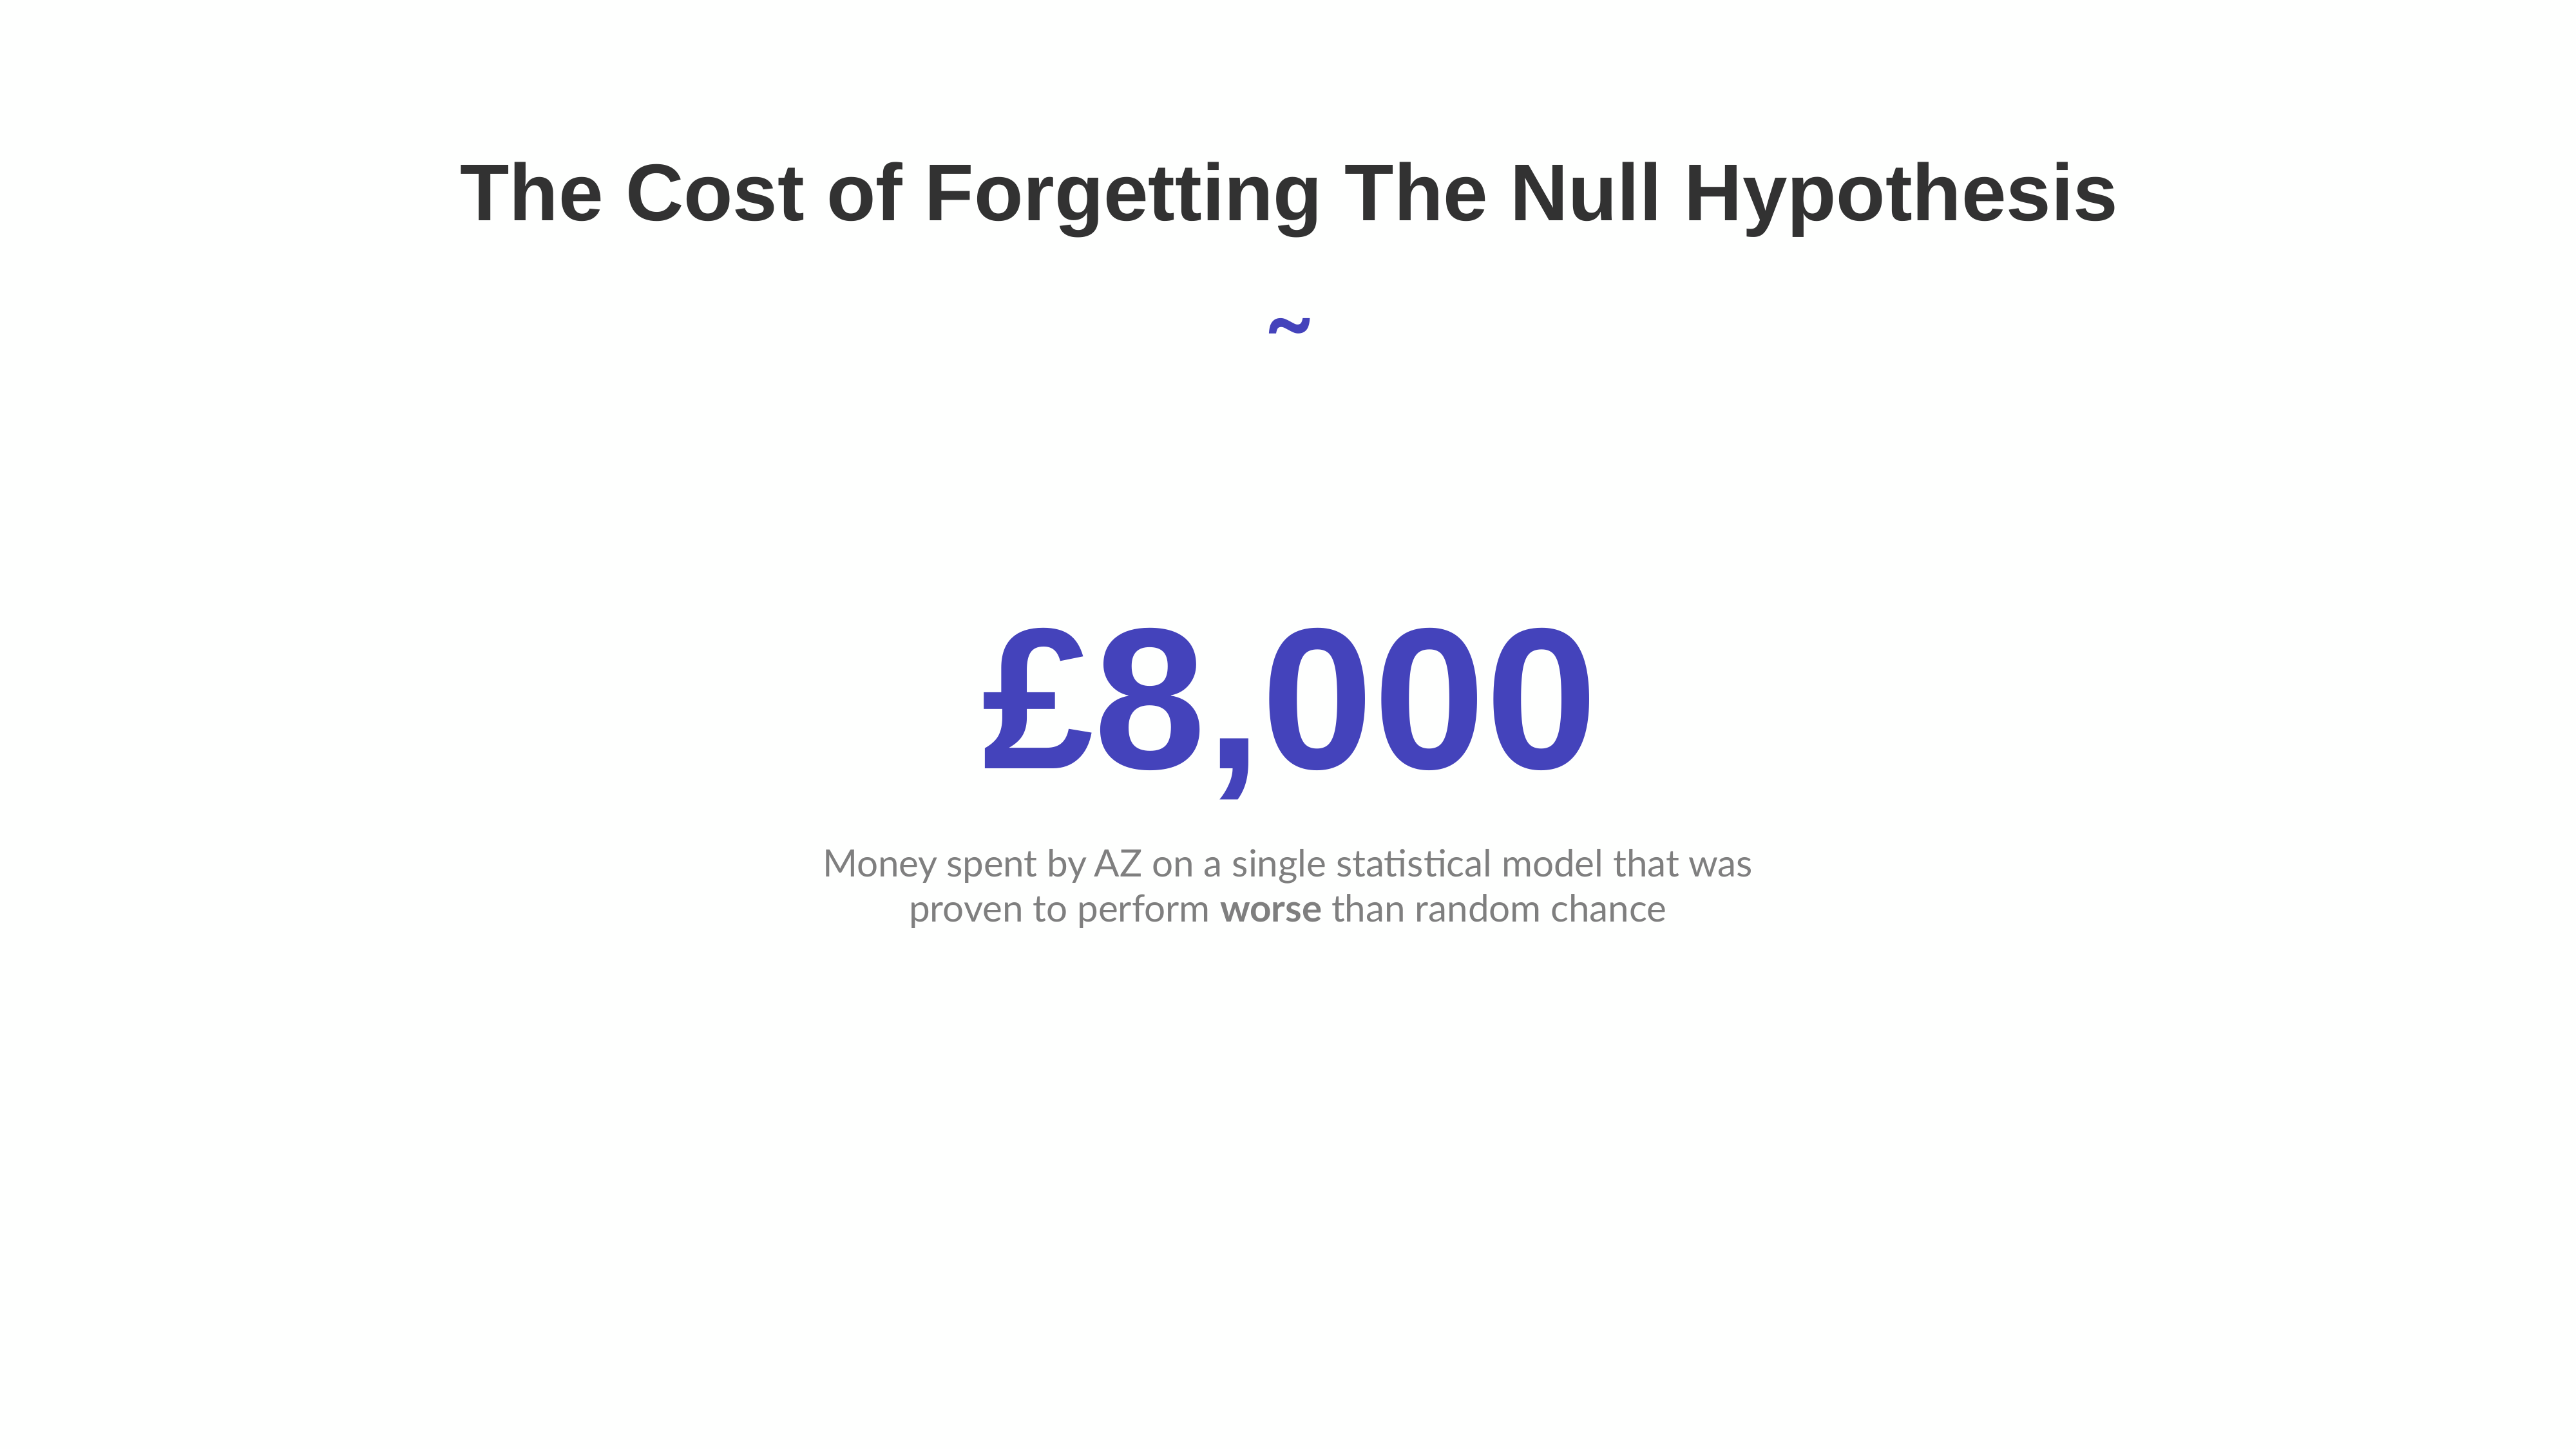

The Cost of Forgetting The Null Hypothesis
˜
£8,000
Money spent by AZ on a single statistical model that was proven to perform worse than random chance